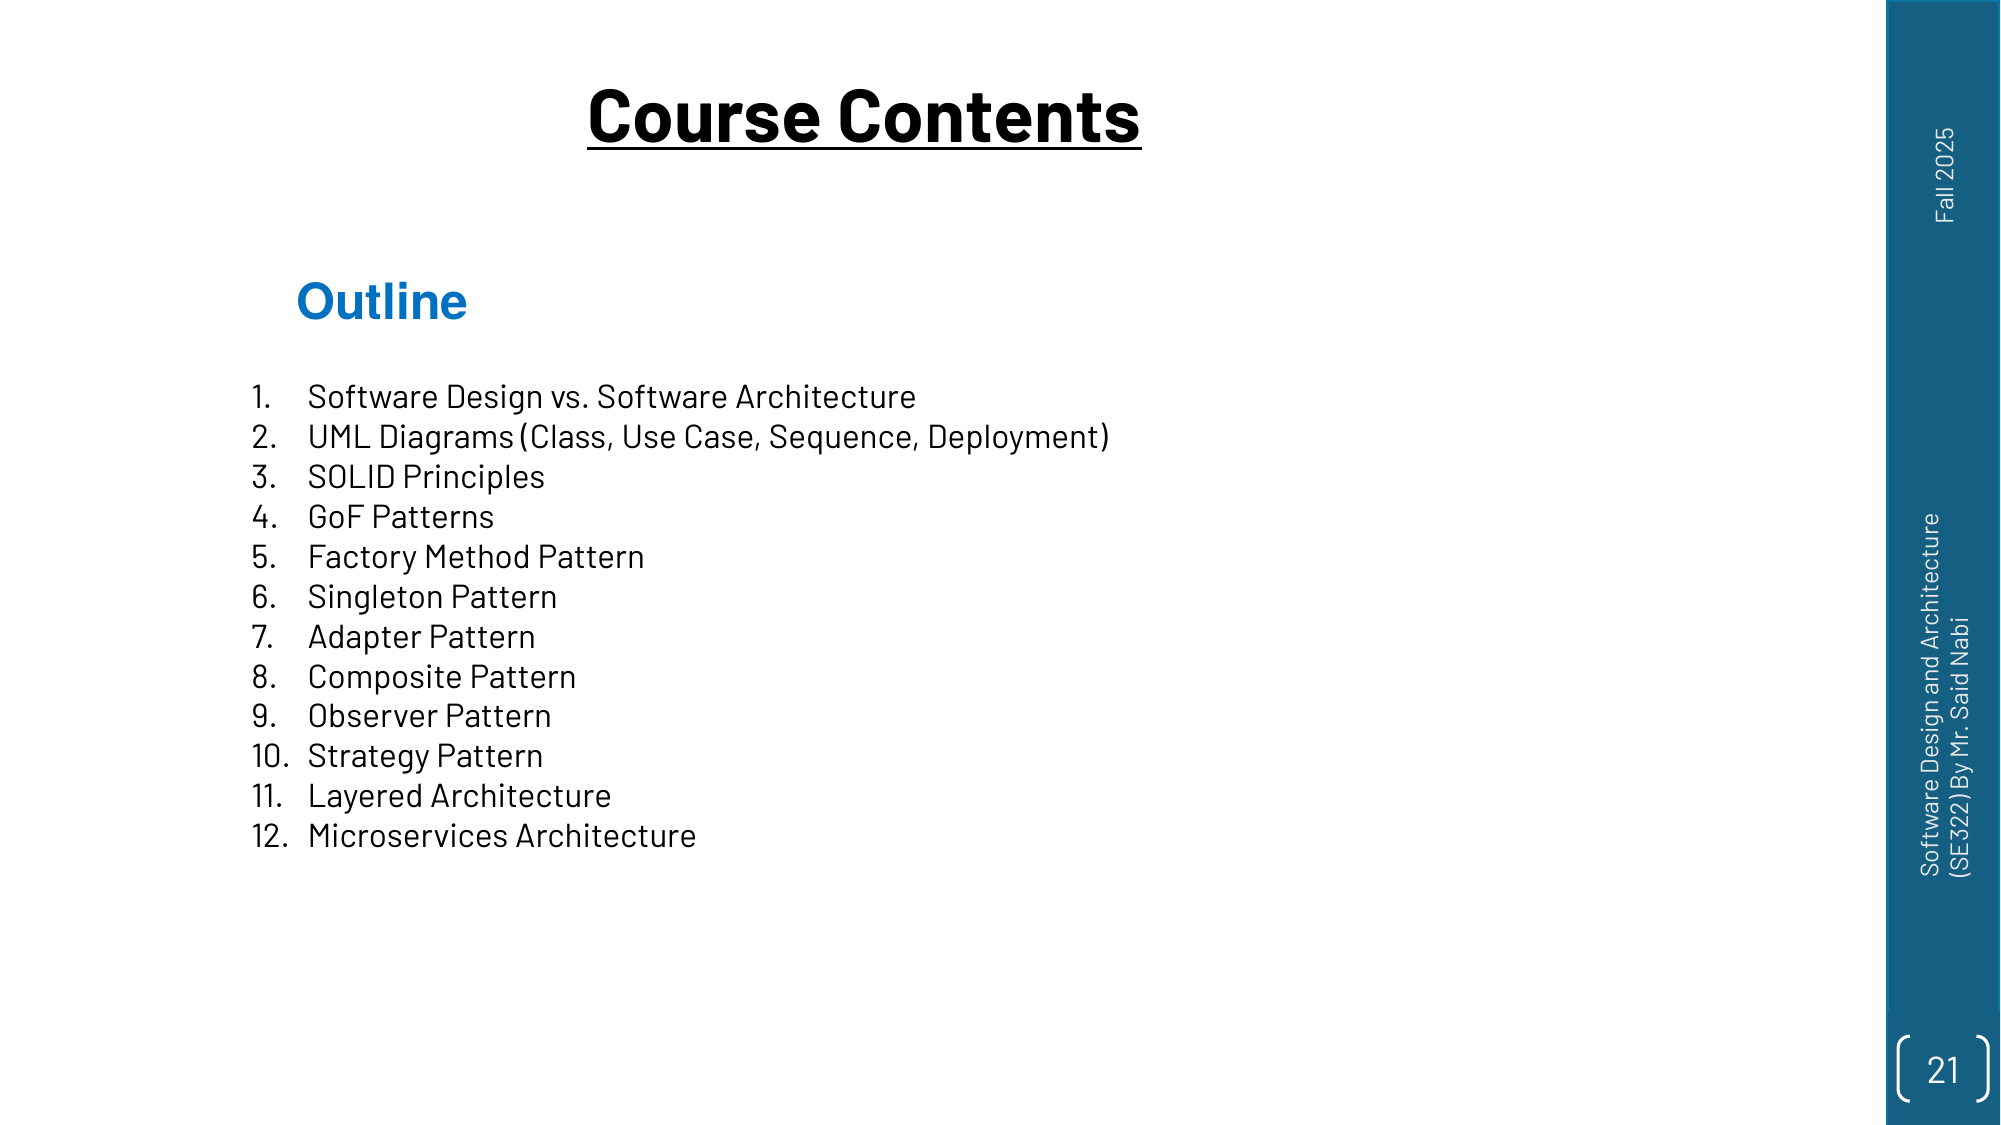

# Course Contents
Outline

Software Design vs. Software Architecture
UML Diagrams (Class, Use Case, Sequence, Deployment)
SOLID Principles
GoF Patterns
Factory Method Pattern
Singleton Pattern
Adapter Pattern
Composite Pattern
Observer Pattern
Strategy Pattern
Layered Architecture
Microservices Architecture